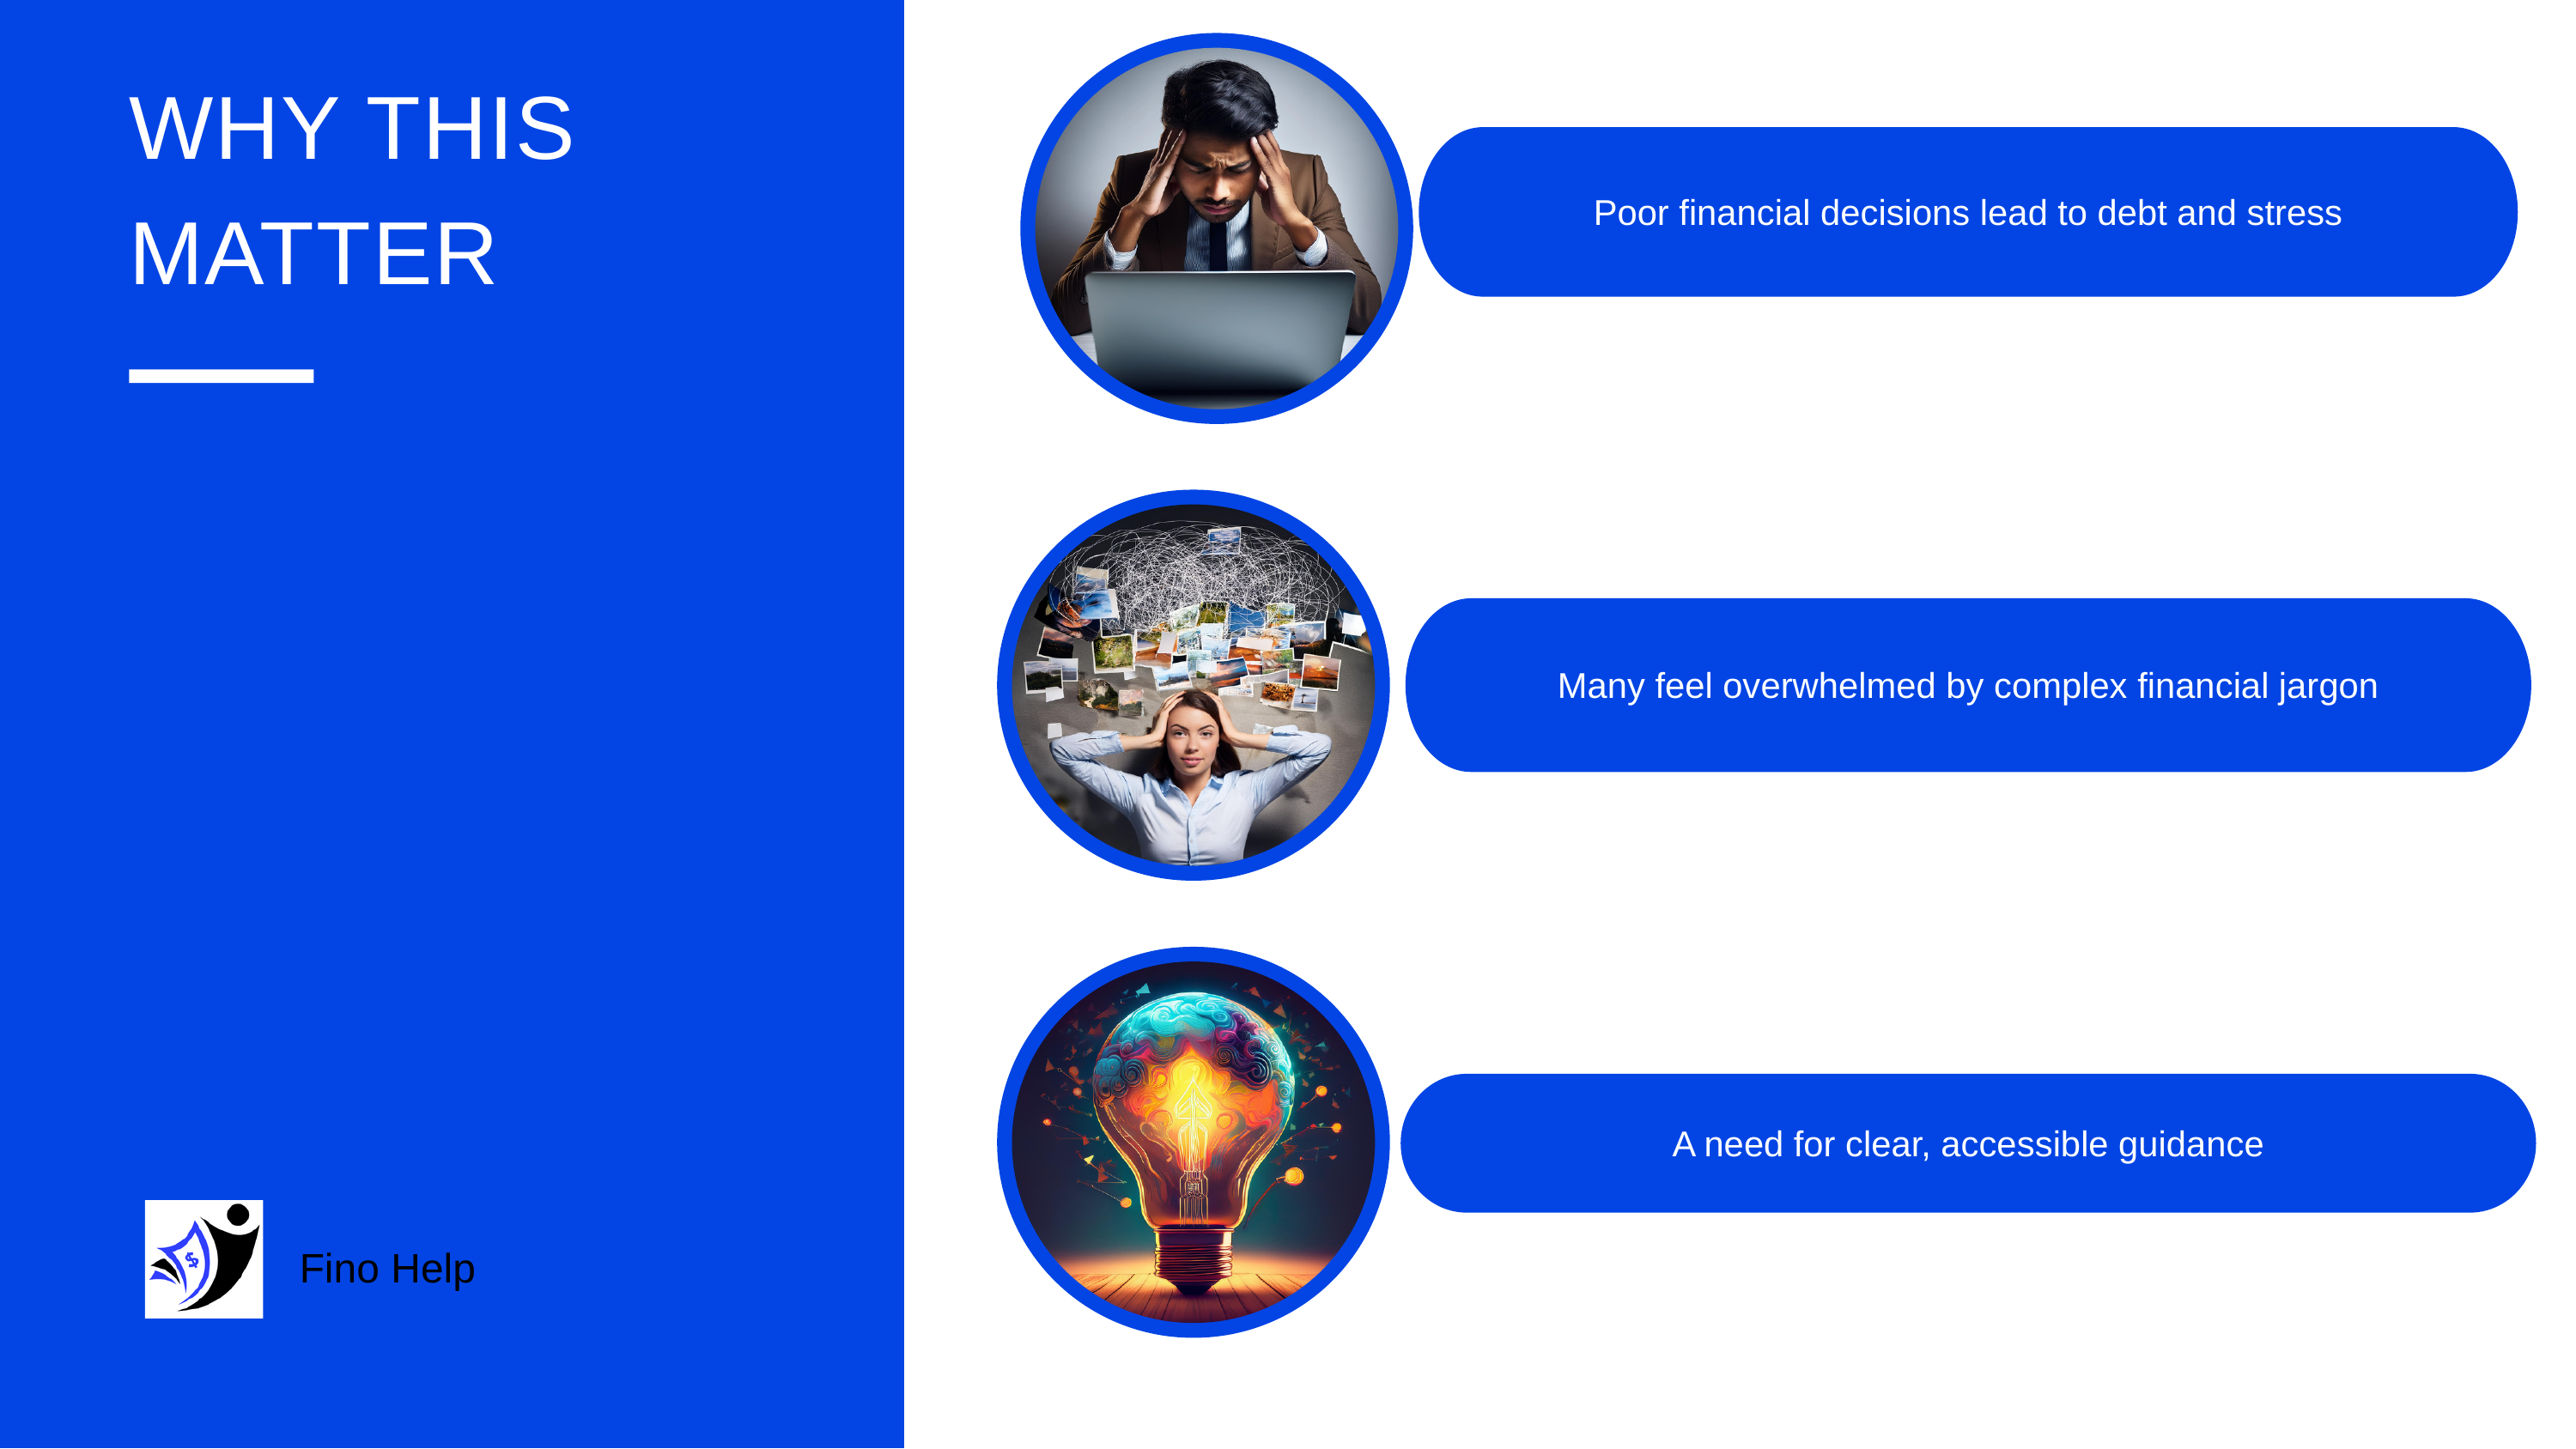

WHY THIS MATTER

Poor financial decisions lead to debt and stress

Many feel overwhelmed by complex financial jargon

A need for clear, accessible guidance

Fino Help